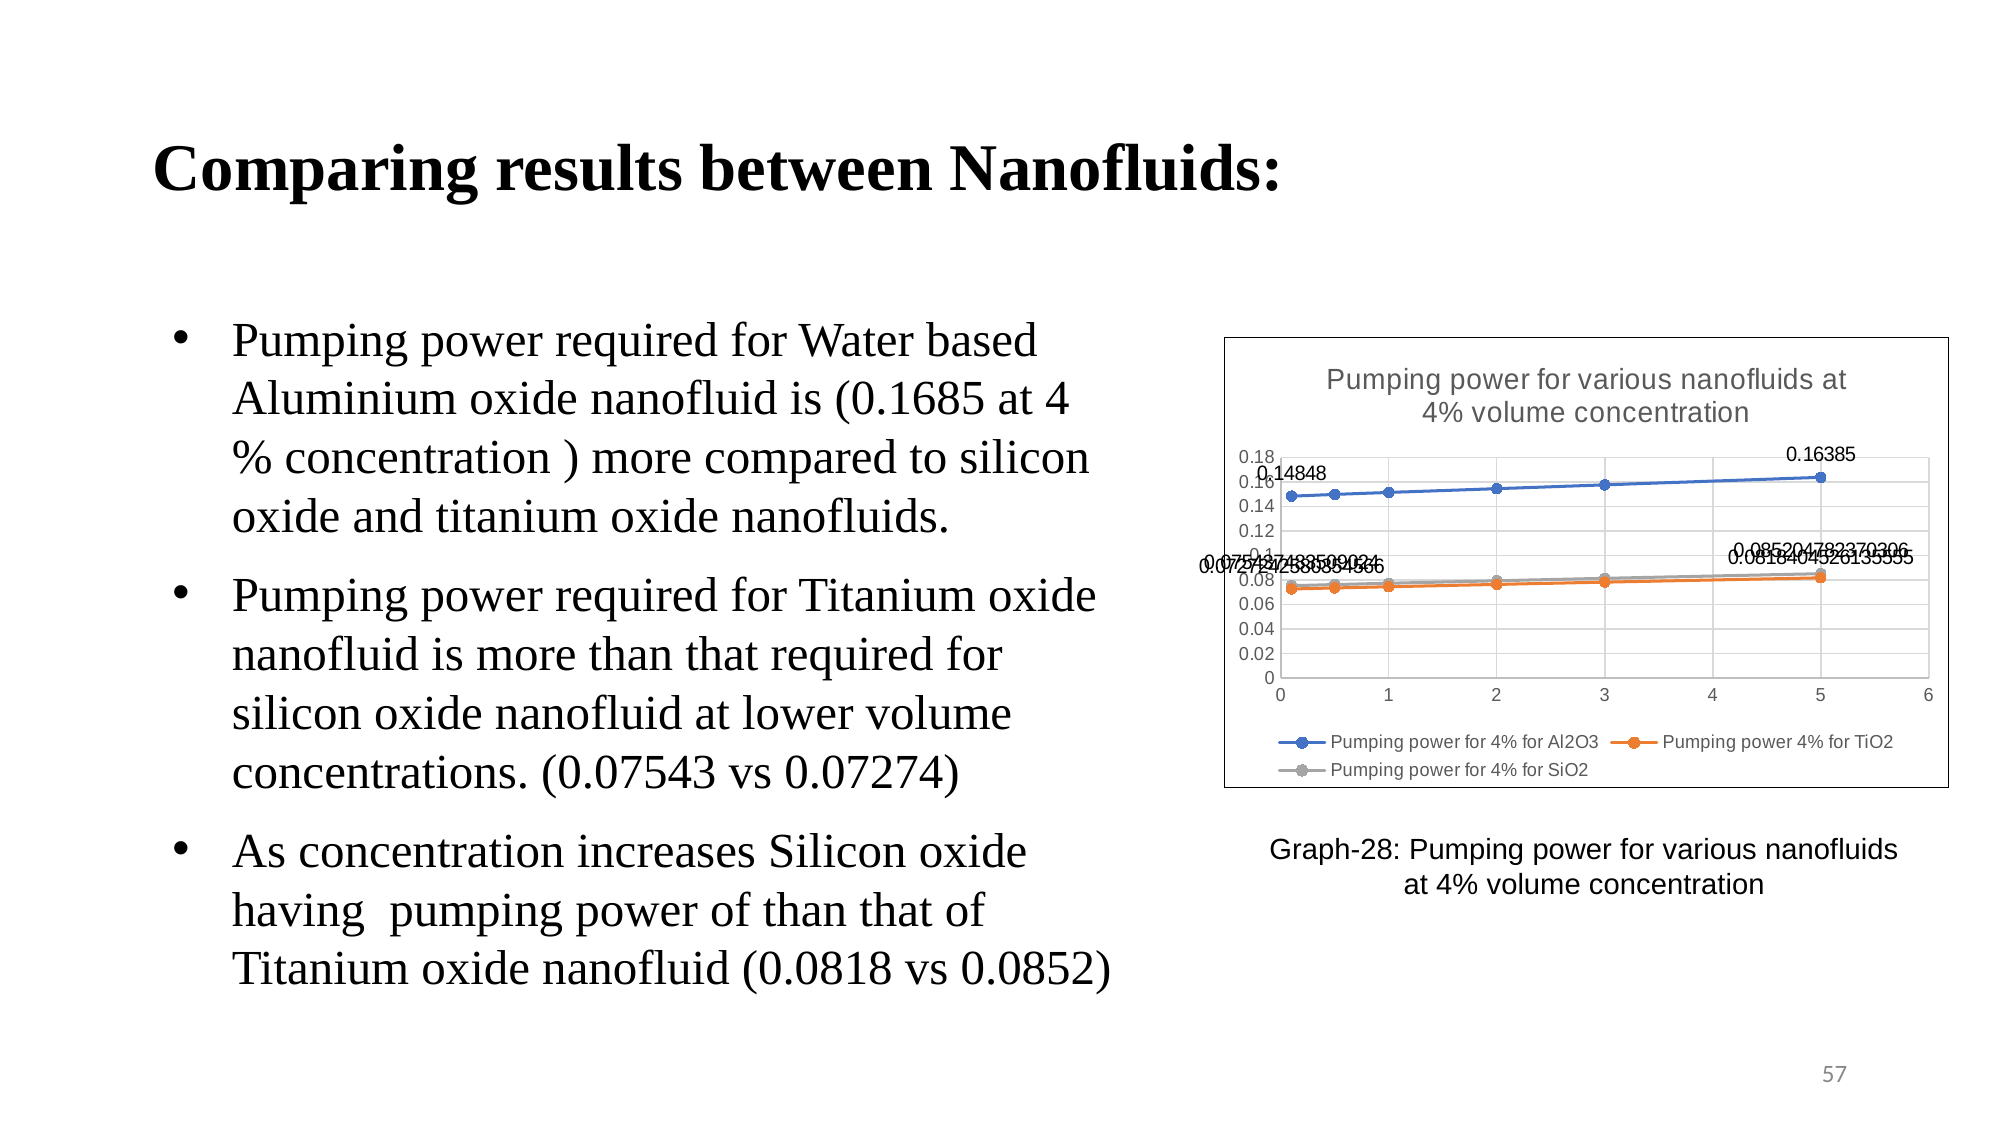

# Comparing results between Nanofluids:
Pumping power required for Water based Aluminium oxide nanofluid is (0.1685 at 4 % concentration ) more compared to silicon oxide and titanium oxide nanofluids.
Pumping power required for Titanium oxide nanofluid is more than that required for silicon oxide nanofluid at lower volume concentrations. (0.07543 vs 0.07274)
As concentration increases Silicon oxide having  pumping power of than that of Titanium oxide nanofluid (0.0818 vs 0.0852)

### Chart: Pumping power for various nanofluids at 4% volume concentration

| Category | Pumping power for 4% for Al2O3 | Pumping power 4% for TiO2 | Pumping power for 4% for SiO2 |
|---|---|---|---|
Graph-28: Pumping power for various nanofluids at 4% volume concentration

57